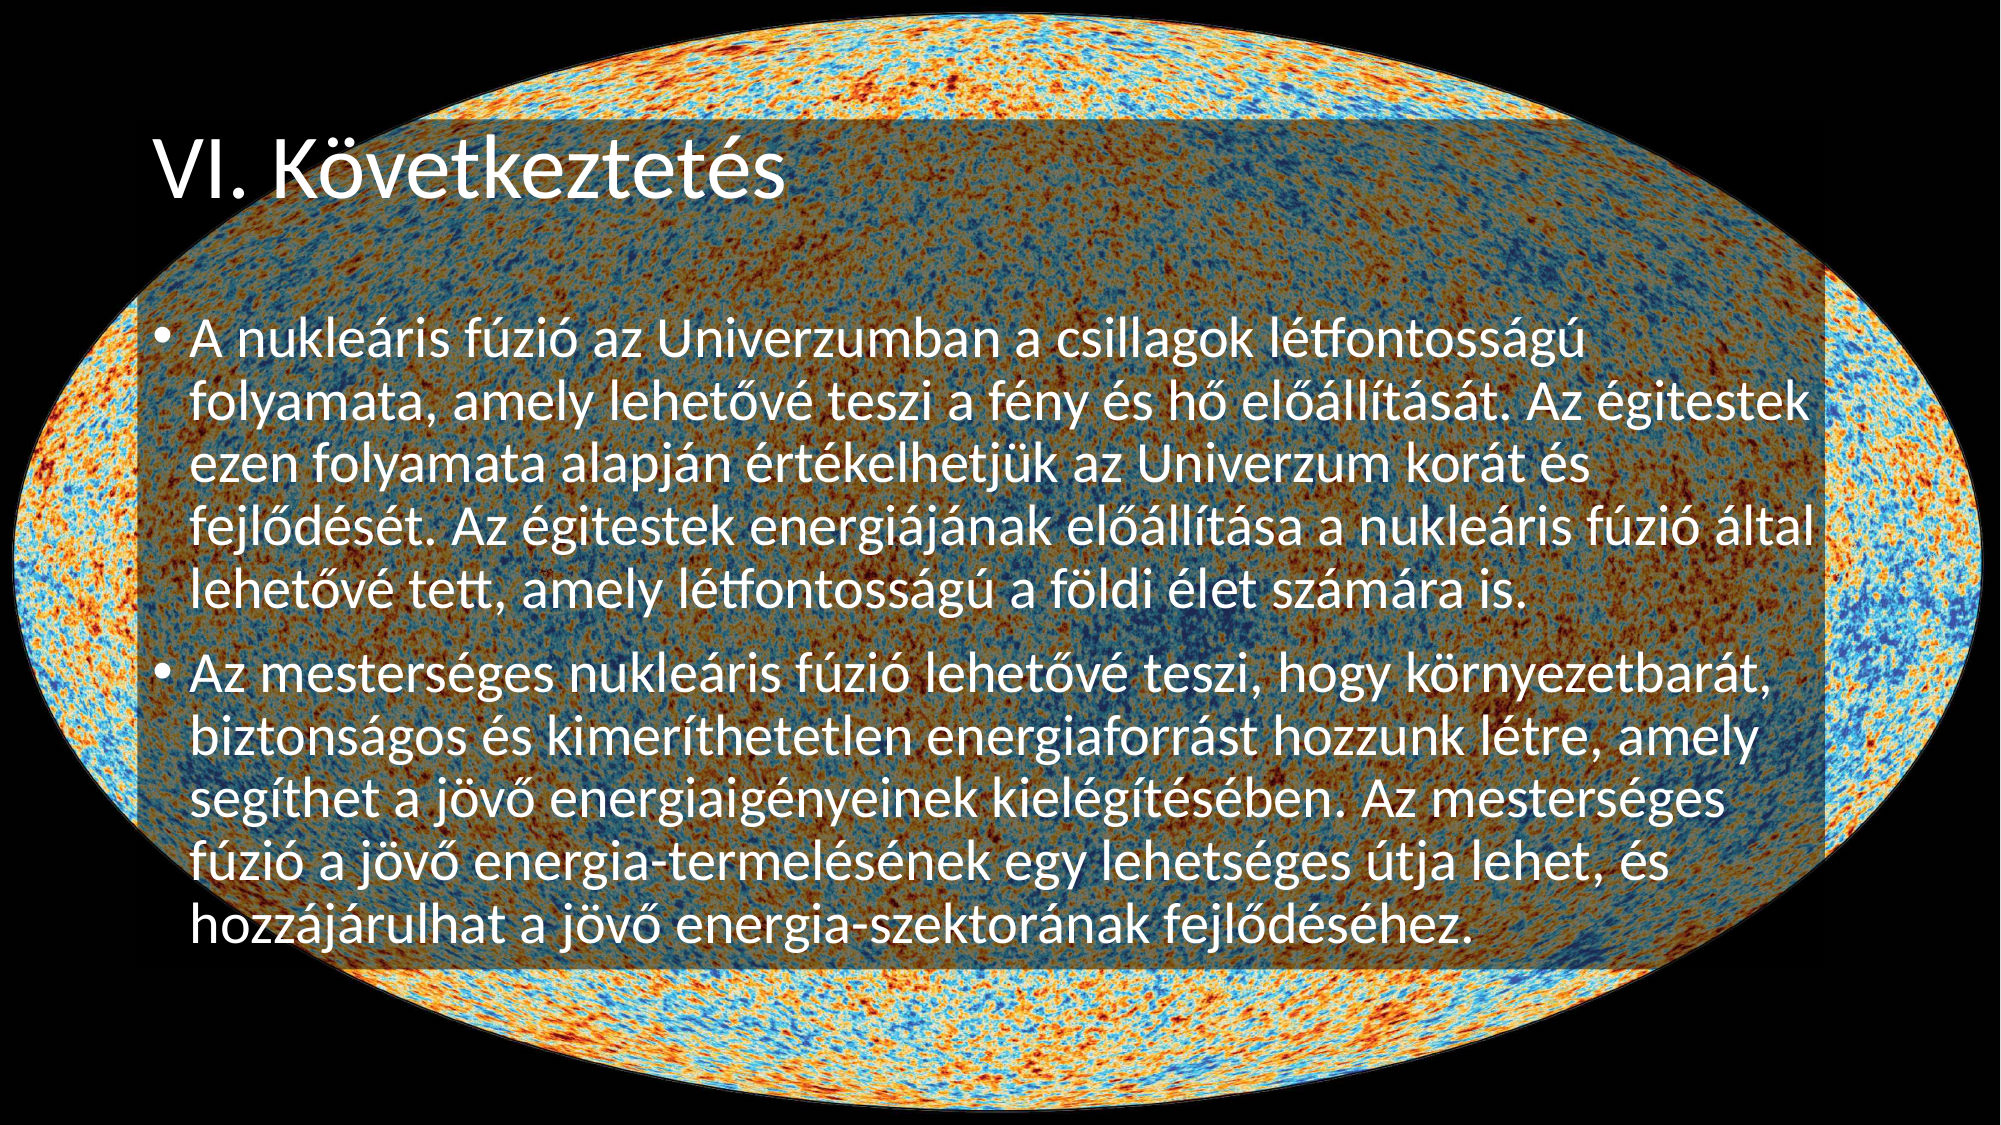

# VI. Következtetés

A nukleáris fúzió az Univerzumban a csillagok létfontosságú folyamata, amely lehetővé teszi a fény és hő előállítását. Az égitestek ezen folyamata alapján értékelhetjük az Univerzum korát és fejlődését. Az égitestek energiájának előállítása a nukleáris fúzió által lehetővé tett, amely létfontosságú a földi élet számára is.
Az mesterséges nukleáris fúzió lehetővé teszi, hogy környezetbarát, biztonságos és kimeríthetetlen energiaforrást hozzunk létre, amely segíthet a jövő energiaigényeinek kielégítésében. Az mesterséges fúzió a jövő energia-termelésének egy lehetséges útja lehet, és hozzájárulhat a jövő energia-szektorának fejlődéséhez.